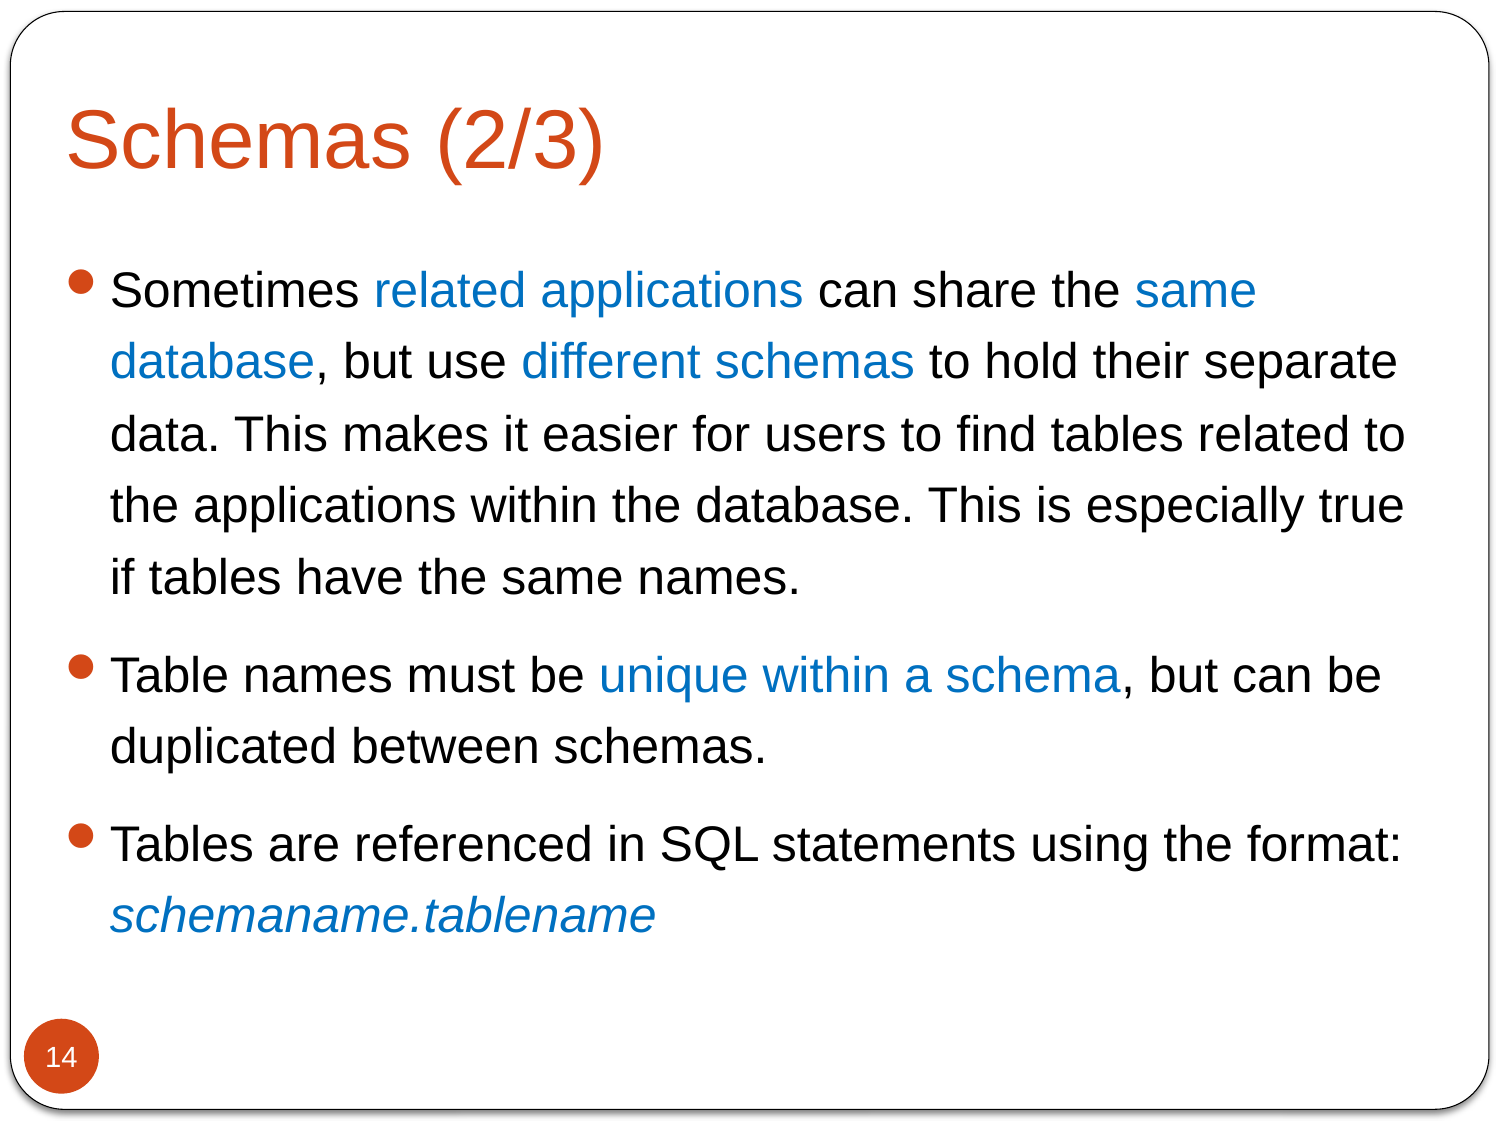

# Schemas (2/3)
Sometimes related applications can share the same database, but use different schemas to hold their separate data. This makes it easier for users to find tables related to the applications within the database. This is especially true if tables have the same names.
Table names must be unique within a schema, but can be duplicated between schemas.
Tables are referenced in SQL statements using the format: schemaname.tablename
14